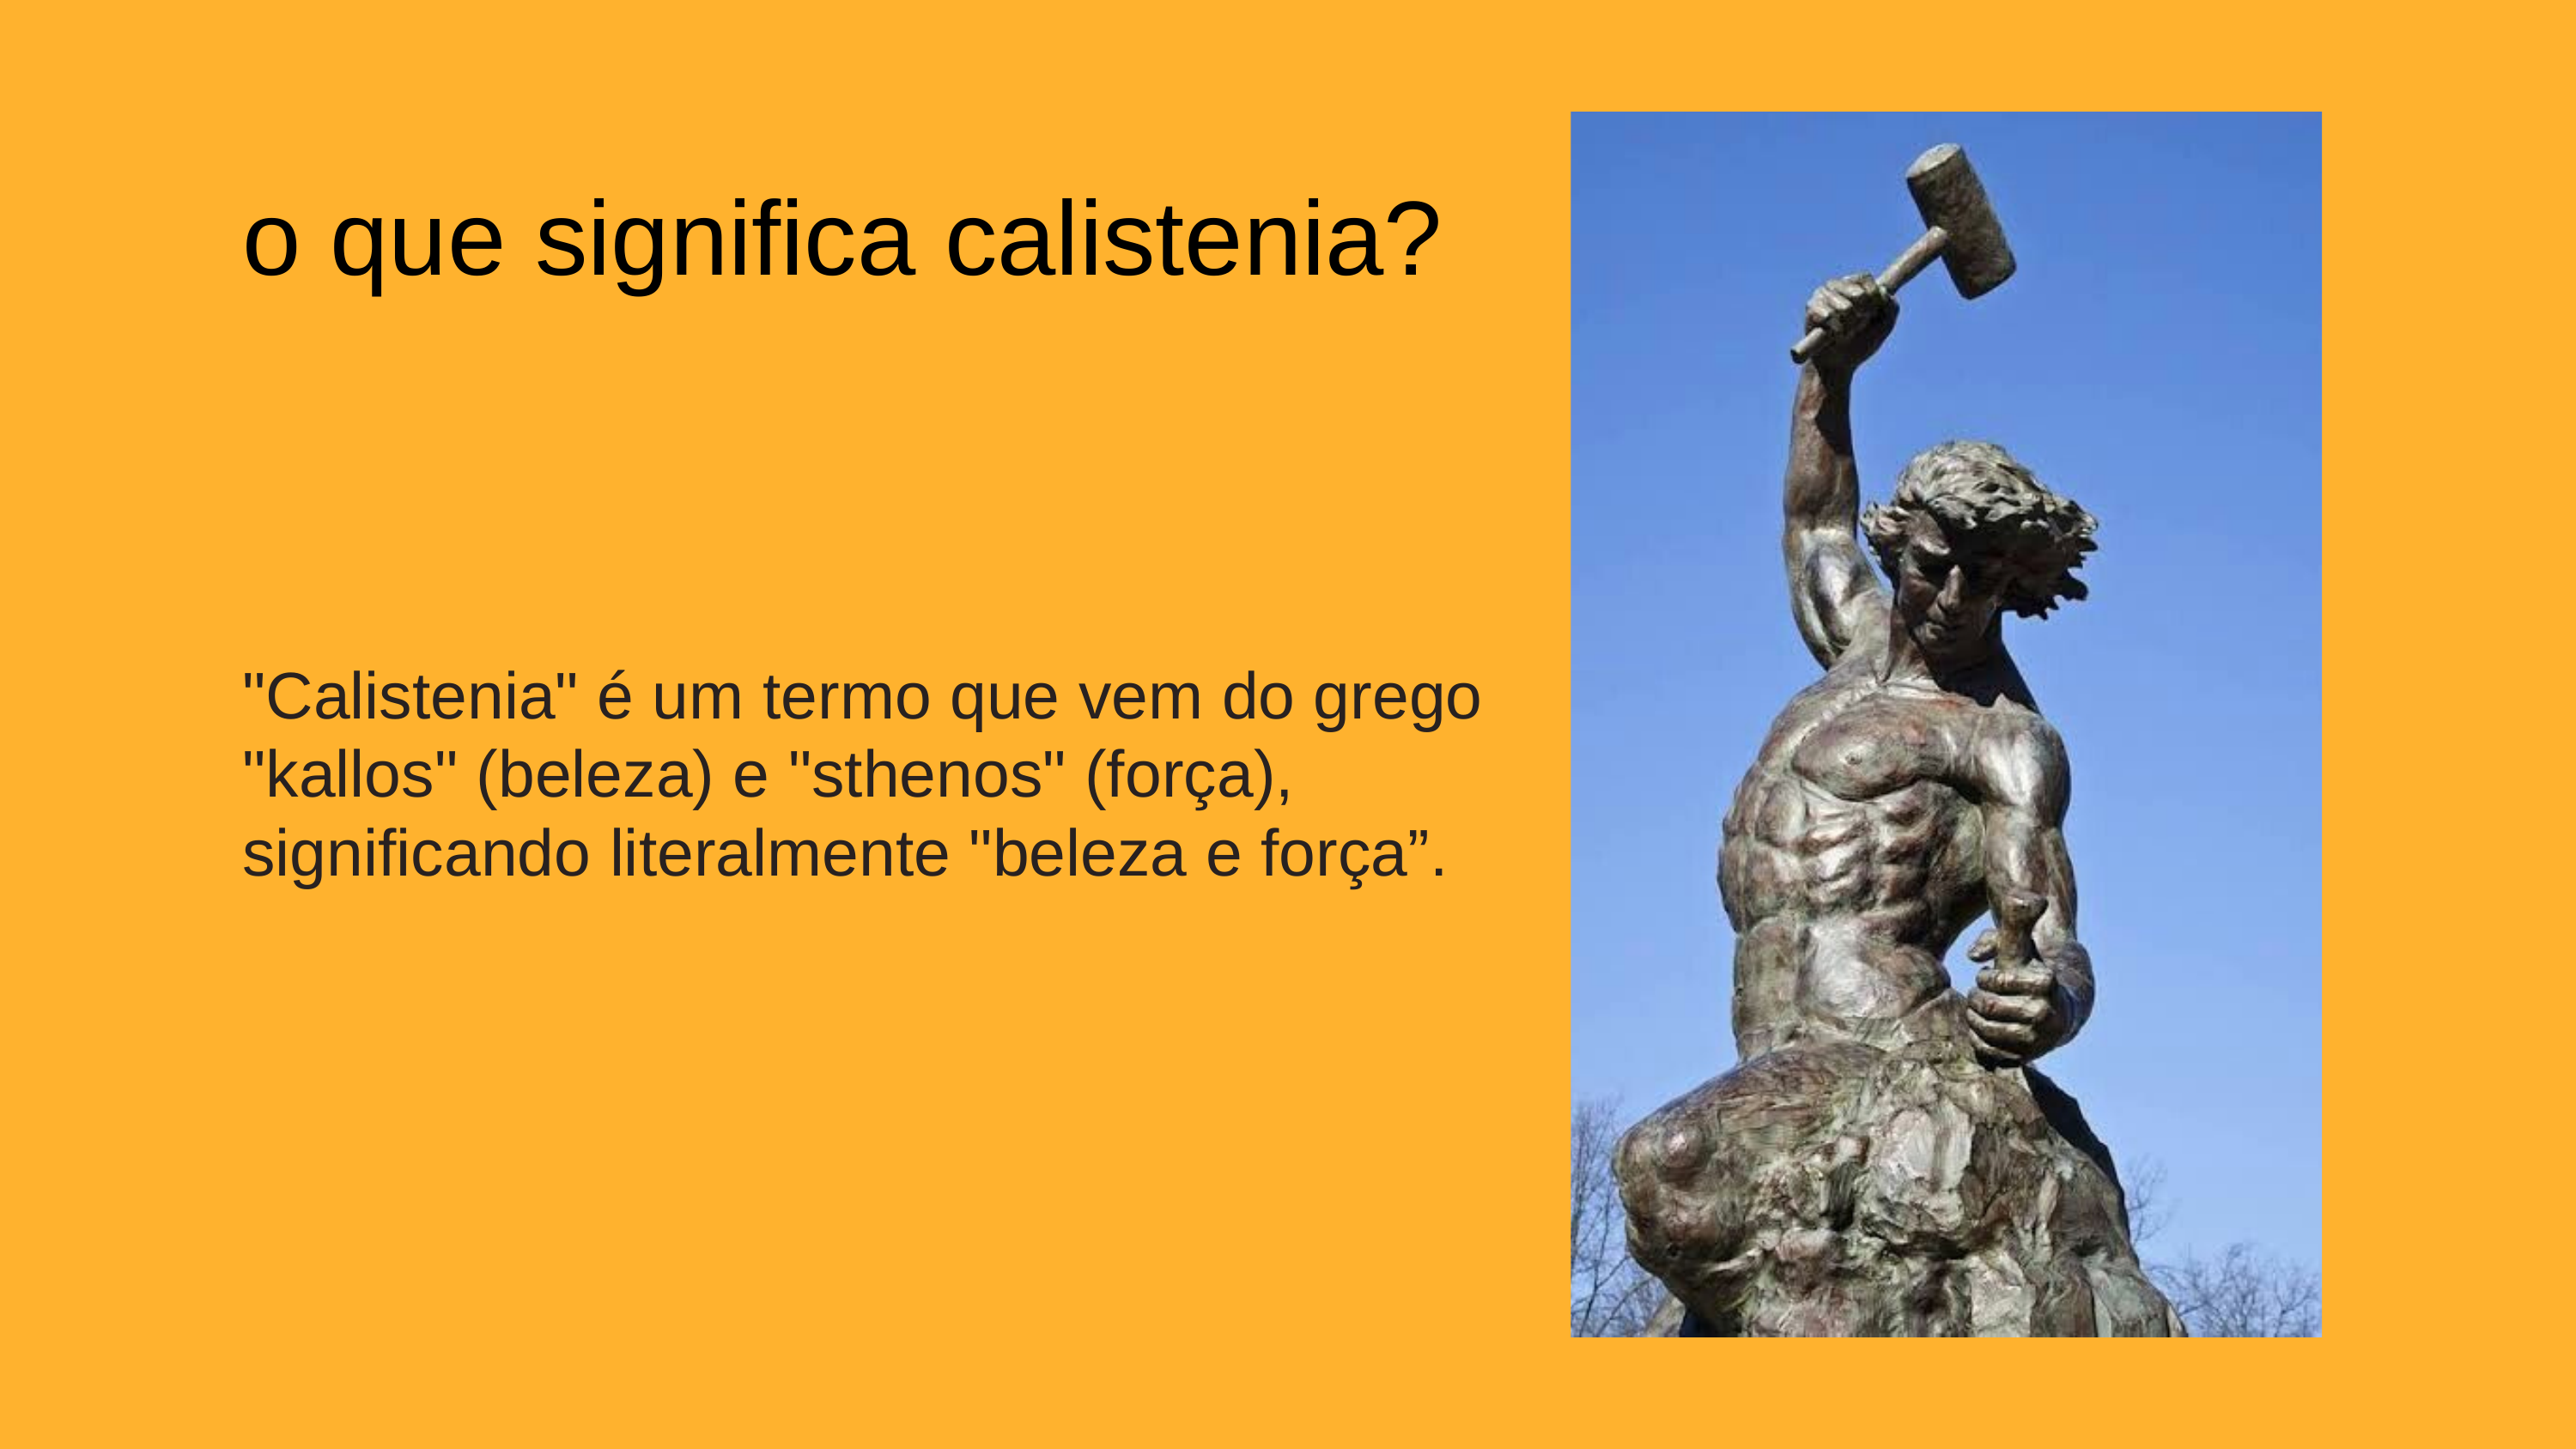

o que significa calistenia?
"Calistenia" é um termo que vem do grego "kallos" (beleza) e "sthenos" (força), significando literalmente "beleza e força”.